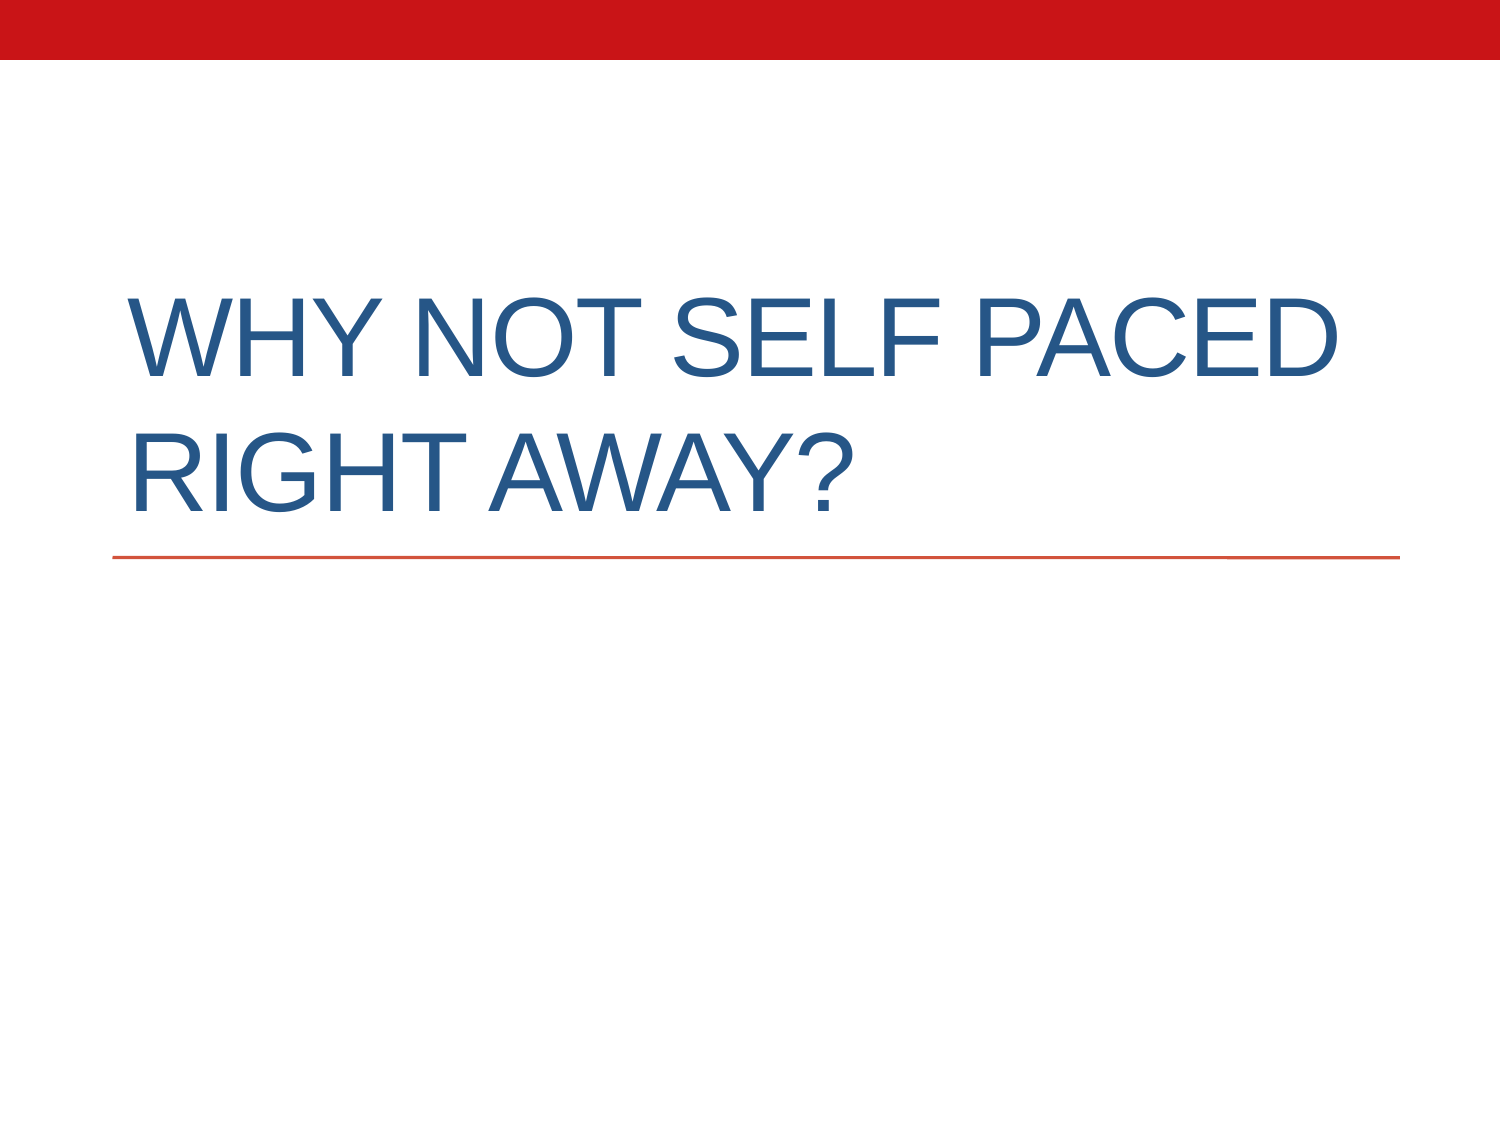

# Why not Self Paced Right Away?